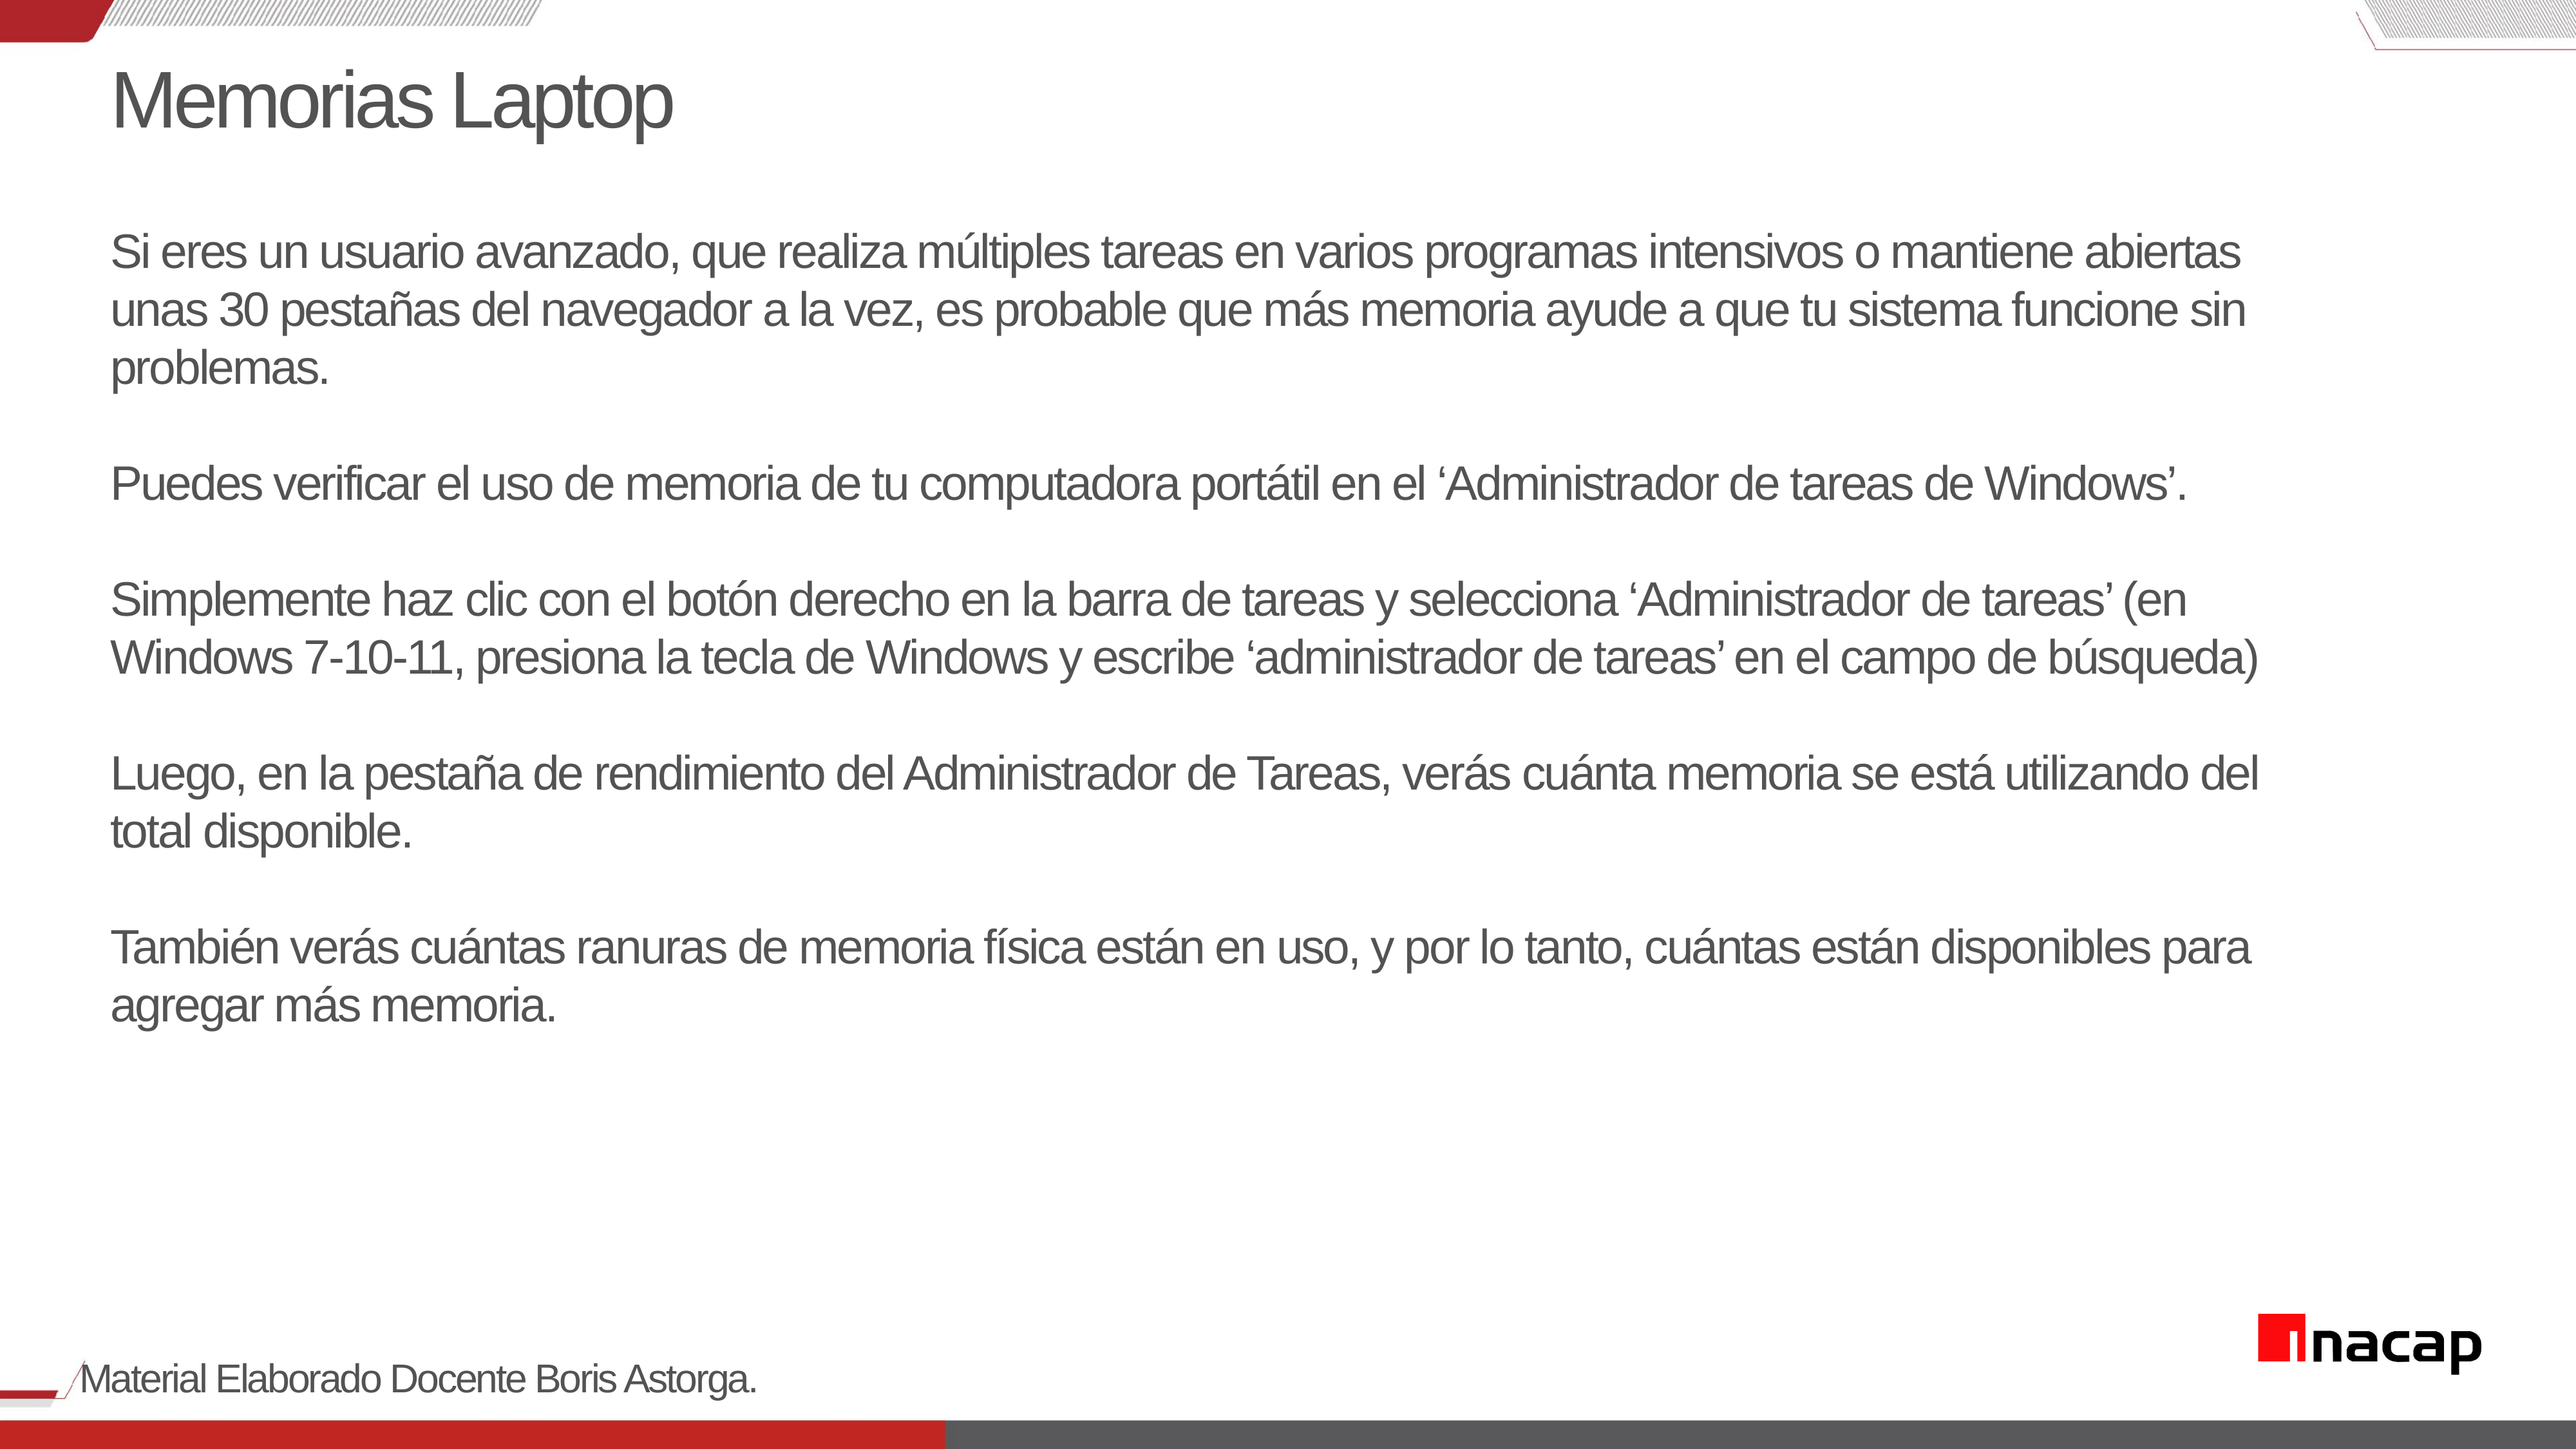

Memorias Laptop
Si eres un usuario avanzado, que realiza múltiples tareas en varios programas intensivos o mantiene abiertas unas 30 pestañas del navegador a la vez, es probable que más memoria ayude a que tu sistema funcione sin problemas.

Puedes verificar el uso de memoria de tu computadora portátil en el ‘Administrador de tareas de Windows’.

Simplemente haz clic con el botón derecho en la barra de tareas y selecciona ‘Administrador de tareas’ (en Windows 7-10-11, presiona la tecla de Windows y escribe ‘administrador de tareas’ en el campo de búsqueda)

Luego, en la pestaña de rendimiento del Administrador de Tareas, verás cuánta memoria se está utilizando del total disponible.

También verás cuántas ranuras de memoria física están en uso, y por lo tanto, cuántas están disponibles para agregar más memoria.
Material Elaborado Docente Boris Astorga.